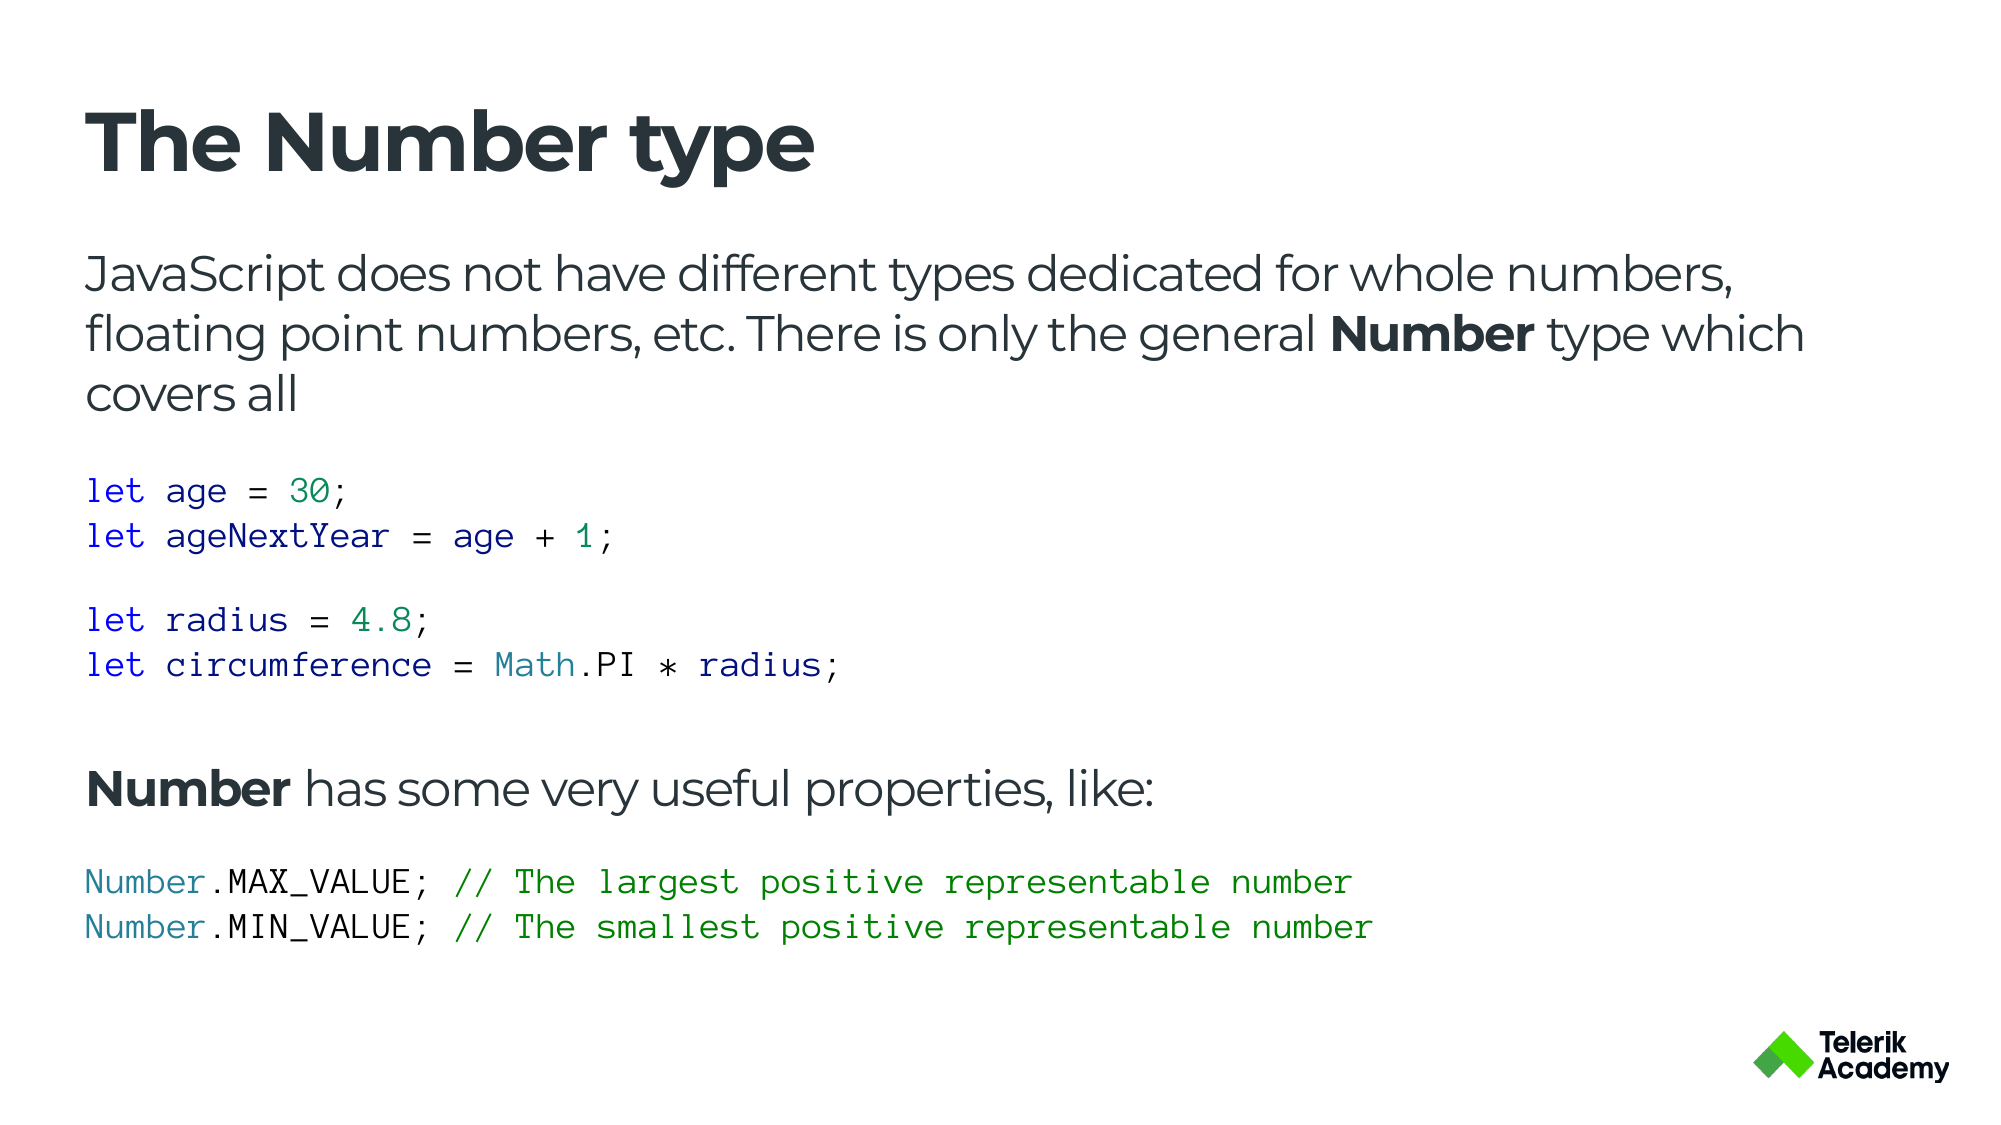

# The Number type
JavaScript does not have different types dedicated for whole numbers, floating point numbers, etc. There is only the general Number type which covers all

let age = 30;
let ageNextYear = age + 1;
let radius = 4.8;
let circumference = Math.PI * radius;
Number has some very useful properties, like:

Number.MAX_VALUE; // The largest positive representable number
Number.MIN_VALUE; // The smallest positive representable number